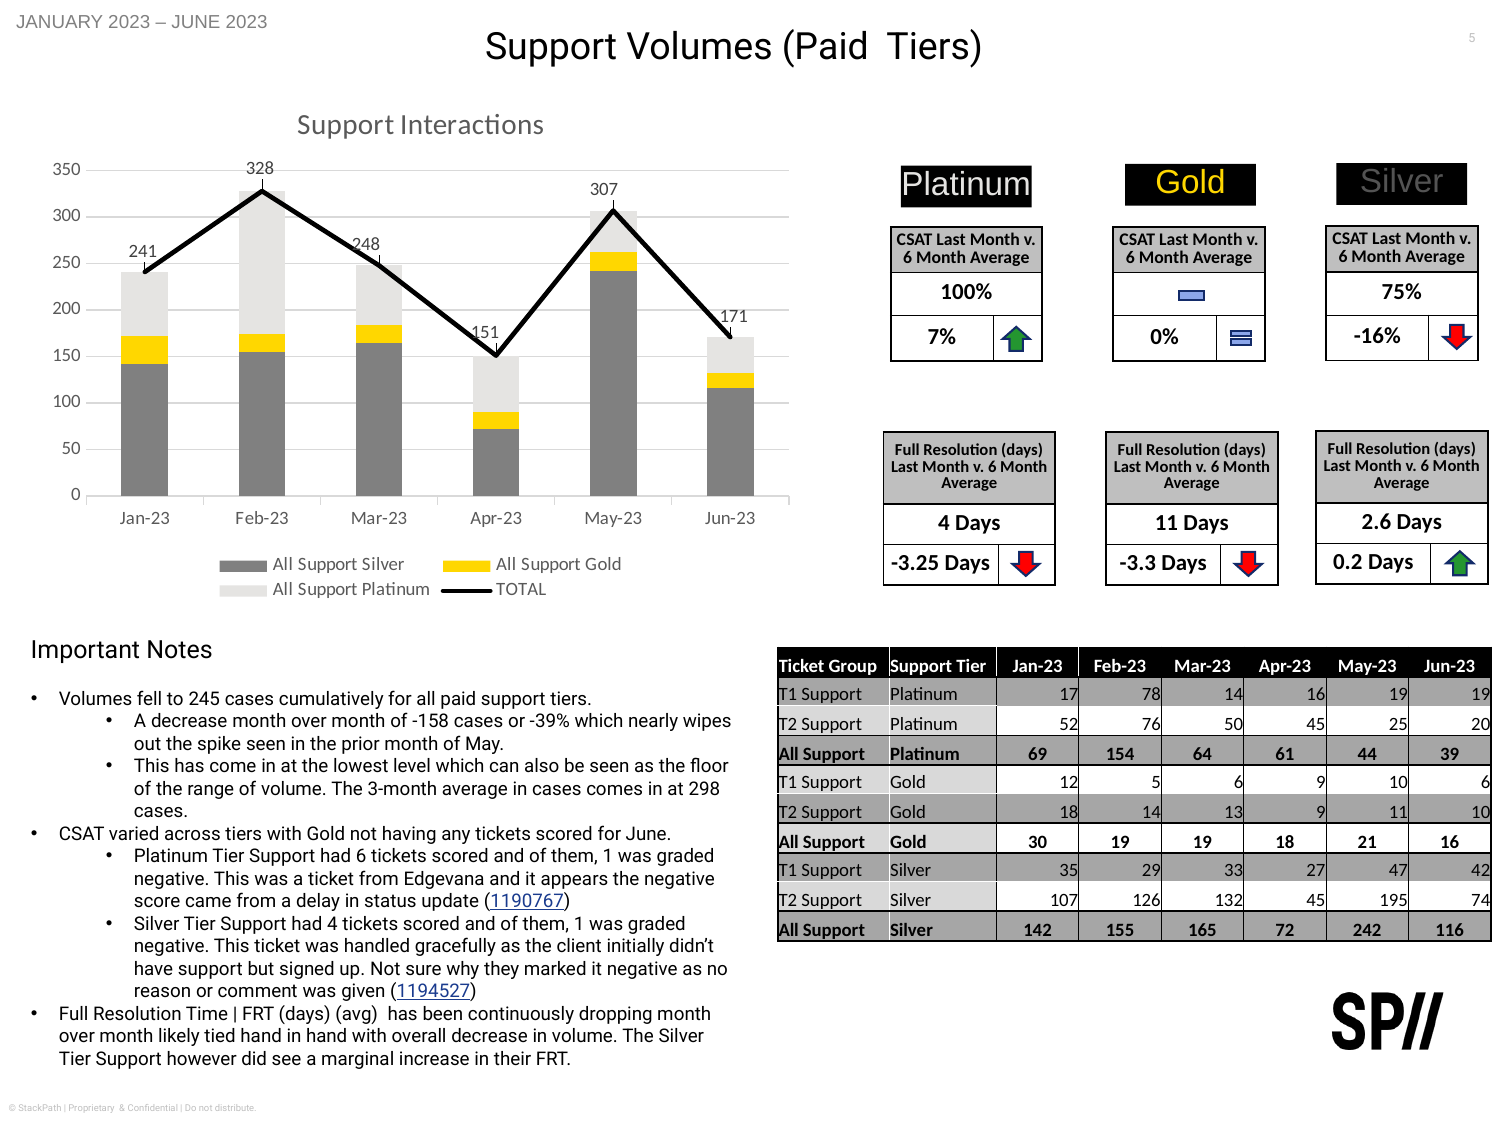

5
january 2023 – June 2023
Support Volumes (Paid  Tiers)

### Chart: Support Interactions

| Category | All Support | All Support | All Support | TOTAL |
|---|---|---|---|---|
| 44927 | 142.0 | 30.0 | 69.0 | 241.0 |
| 44958 | 155.0 | 19.0 | 154.0 | 328.0 |
| 44986 | 165.0 | 19.0 | 64.0 | 248.0 |
| 45017 | 72.0 | 18.0 | 61.0 | 151.0 |
| 45047 | 242.0 | 21.0 | 44.0 | 307.0 |
| 45078 | 116.0 | 16.0 | 39.0 | 171.0 |
Silver
Gold
# Platinum
| CSAT Last Month v. 6 Month Average |  |
| --- | --- |
| 75% |  |
| -16% |  |
| CSAT Last Month v. 6 Month Average |  |
| --- | --- |
| 100% |  |
| 7% |  |
| CSAT Last Month v. 6 Month Average |  |
| --- | --- |
|  |  |
| 0% |  |

| Full Resolution (days) Last Month v. 6 Month Average |  |
| --- | --- |
| 2.6 Days |  |
| 0.2 Days |  |
| Full Resolution (days) Last Month v. 6 Month Average |  |
| --- | --- |
| 4 Days |  |
| -3.25 Days |  |
| Full Resolution (days) Last Month v. 6 Month Average |  |
| --- | --- |
| 11 Days |  |
| -3.3 Days |  |

Important Notes
| Ticket Group | Support Tier | Jan-23 | Feb-23 | Mar-23 | Apr-23 | May-23 | Jun-23 |
| --- | --- | --- | --- | --- | --- | --- | --- |
| T1 Support | Platinum | 17 | 78 | 14 | 16 | 19 | 19 |
| T2 Support | Platinum | 52 | 76 | 50 | 45 | 25 | 20 |
| All Support | Platinum | 69 | 154 | 64 | 61 | 44 | 39 |
| T1 Support | Gold | 12 | 5 | 6 | 9 | 10 | 6 |
| T2 Support | Gold | 18 | 14 | 13 | 9 | 11 | 10 |
| All Support | Gold | 30 | 19 | 19 | 18 | 21 | 16 |
| T1 Support | Silver | 35 | 29 | 33 | 27 | 47 | 42 |
| T2 Support | Silver | 107 | 126 | 132 | 45 | 195 | 74 |
| All Support | Silver | 142 | 155 | 165 | 72 | 242 | 116 |
Volumes fell to 245 cases cumulatively for all paid support tiers.
A decrease month over month of -158 cases or -39% which nearly wipes out the spike seen in the prior month of May.
This has come in at the lowest level which can also be seen as the floor of the range of volume. The 3-month average in cases comes in at 298 cases.
CSAT varied across tiers with Gold not having any tickets scored for June.
Platinum Tier Support had 6 tickets scored and of them, 1 was graded negative. This was a ticket from Edgevana and it appears the negative score came from a delay in status update (1190767)
Silver Tier Support had 4 tickets scored and of them, 1 was graded negative. This ticket was handled gracefully as the client initially didn’t have support but signed up. Not sure why they marked it negative as no reason or comment was given (1194527)
Full Resolution Time | FRT (days) (avg)  has been continuously dropping month over month likely tied hand in hand with overall decrease in volume. The Silver Tier Support however did see a marginal increase in their FRT.
© StackPath | Proprietary  & Confidential | Do not distribute.